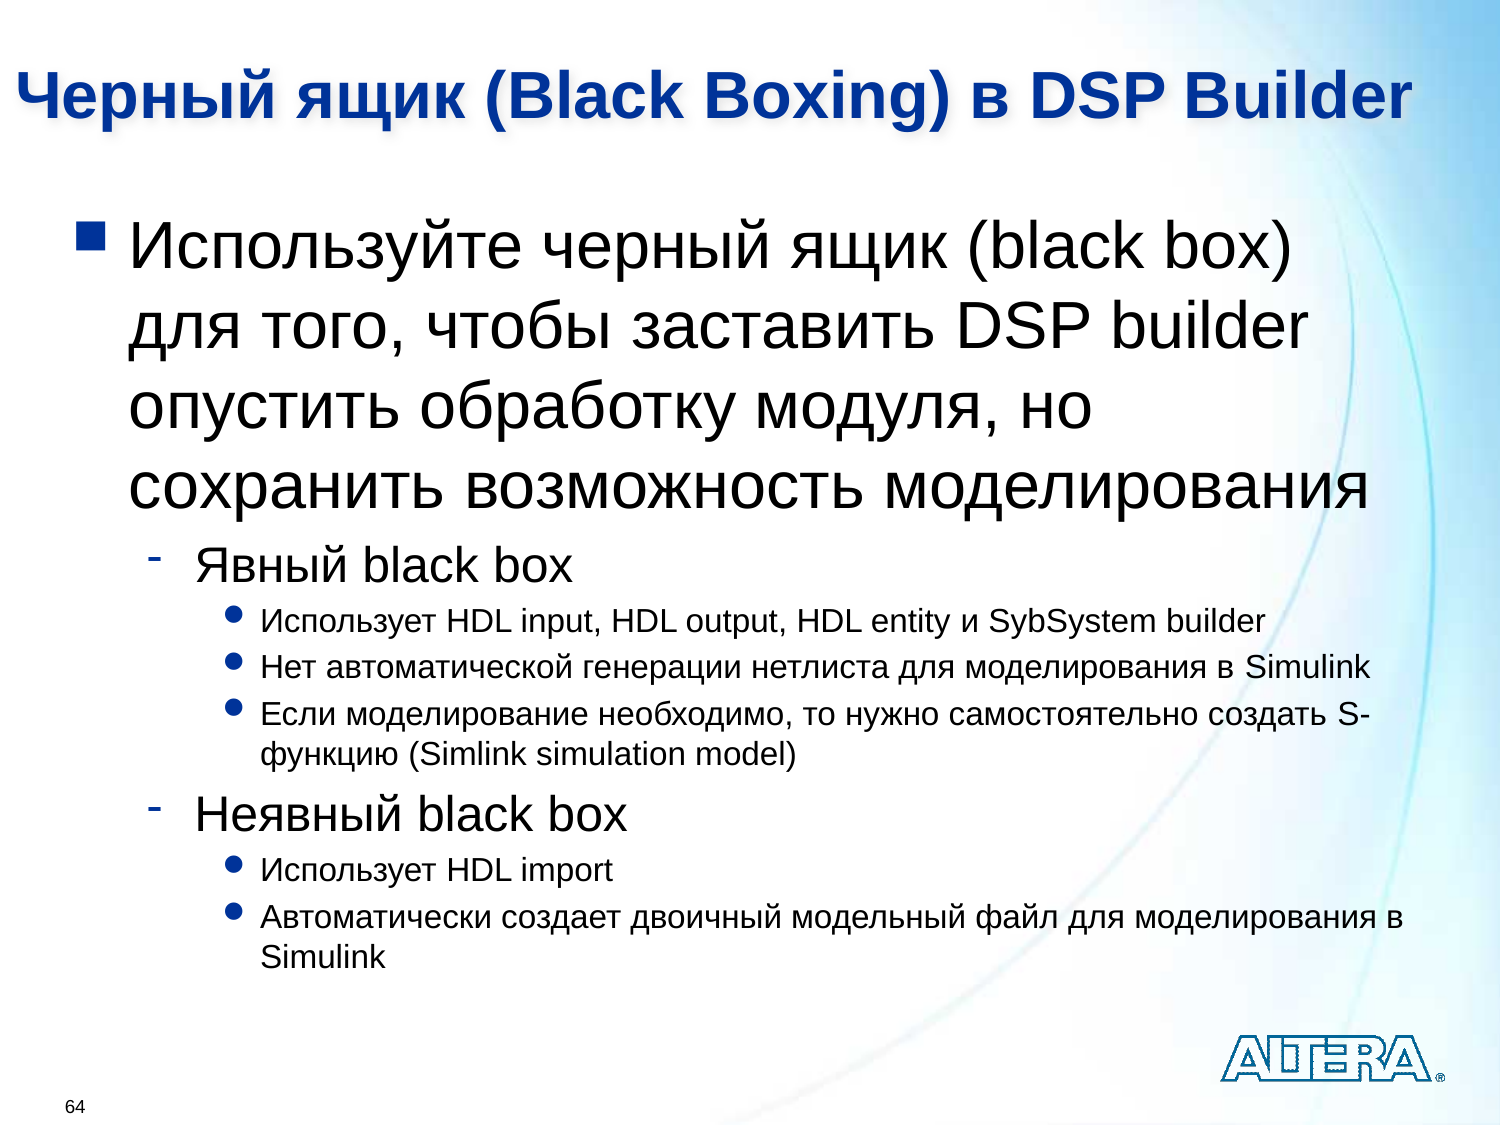

Используйте черный ящик (black box) для того, чтобы заставить DSP builder опустить обработку модуля, но сохранить возможность моделирования
Явный black box
Использует HDL input, HDL output, HDL entity и SybSystem builder
Нет автоматической генерации нетлиста для моделирования в Simulink
Если моделирование необходимо, то нужно самостоятельно создать S-функцию (Simlink simulation model)
Неявный black box
Использует HDL import
Автоматически создает двоичный модельный файл для моделирования в Simulink
Черный ящик (Black Boxing) в DSP Builder